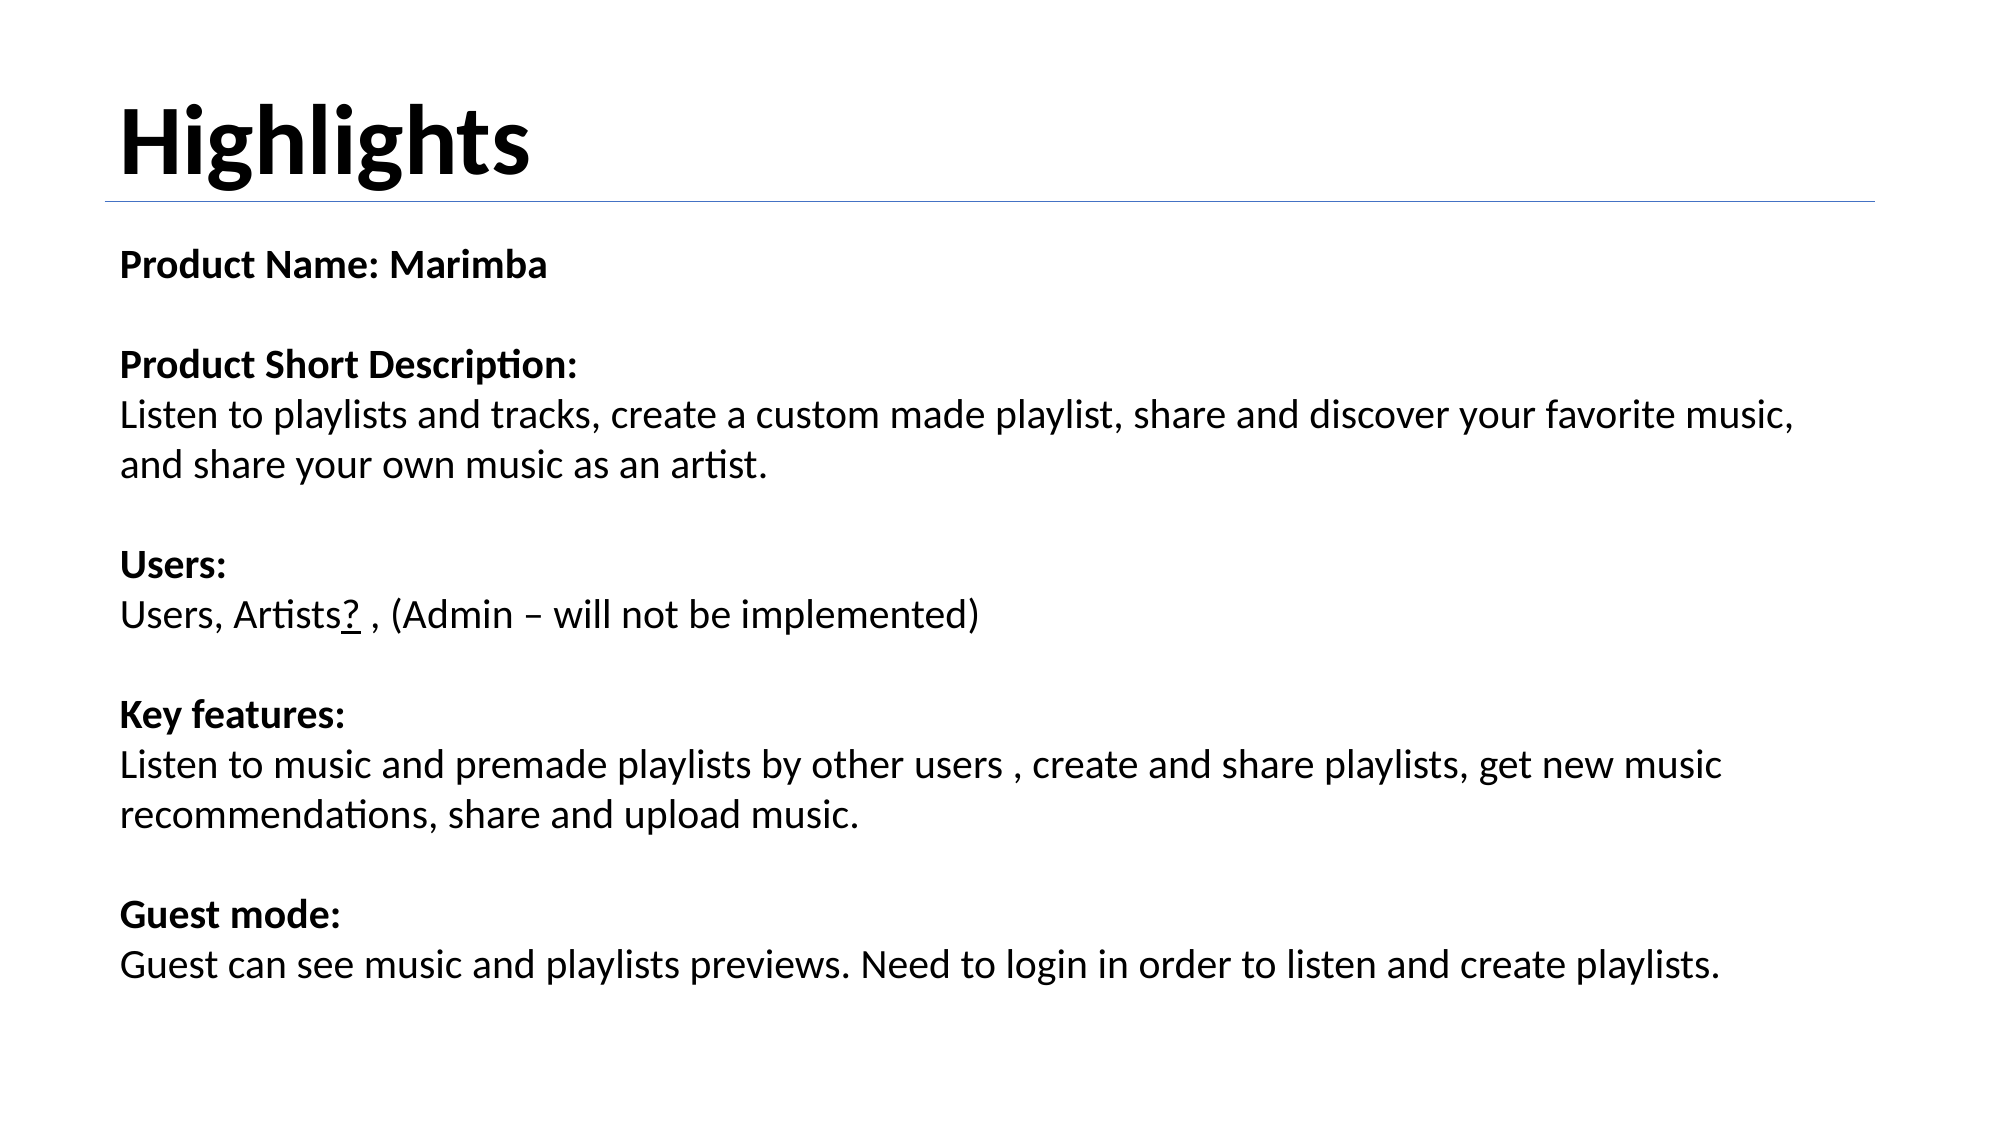

Highlights
Product Name: Marimba

Product Short Description:
Listen to playlists and tracks, create a custom made playlist, share and discover your favorite music, and share your own music as an artist.

Users:
Users, Artists? , (Admin – will not be implemented)

Key features:
Listen to music and premade playlists by other users , create and share playlists, get new music recommendations, share and upload music.

Guest mode:
Guest can see music and playlists previews. Need to login in order to listen and create playlists.